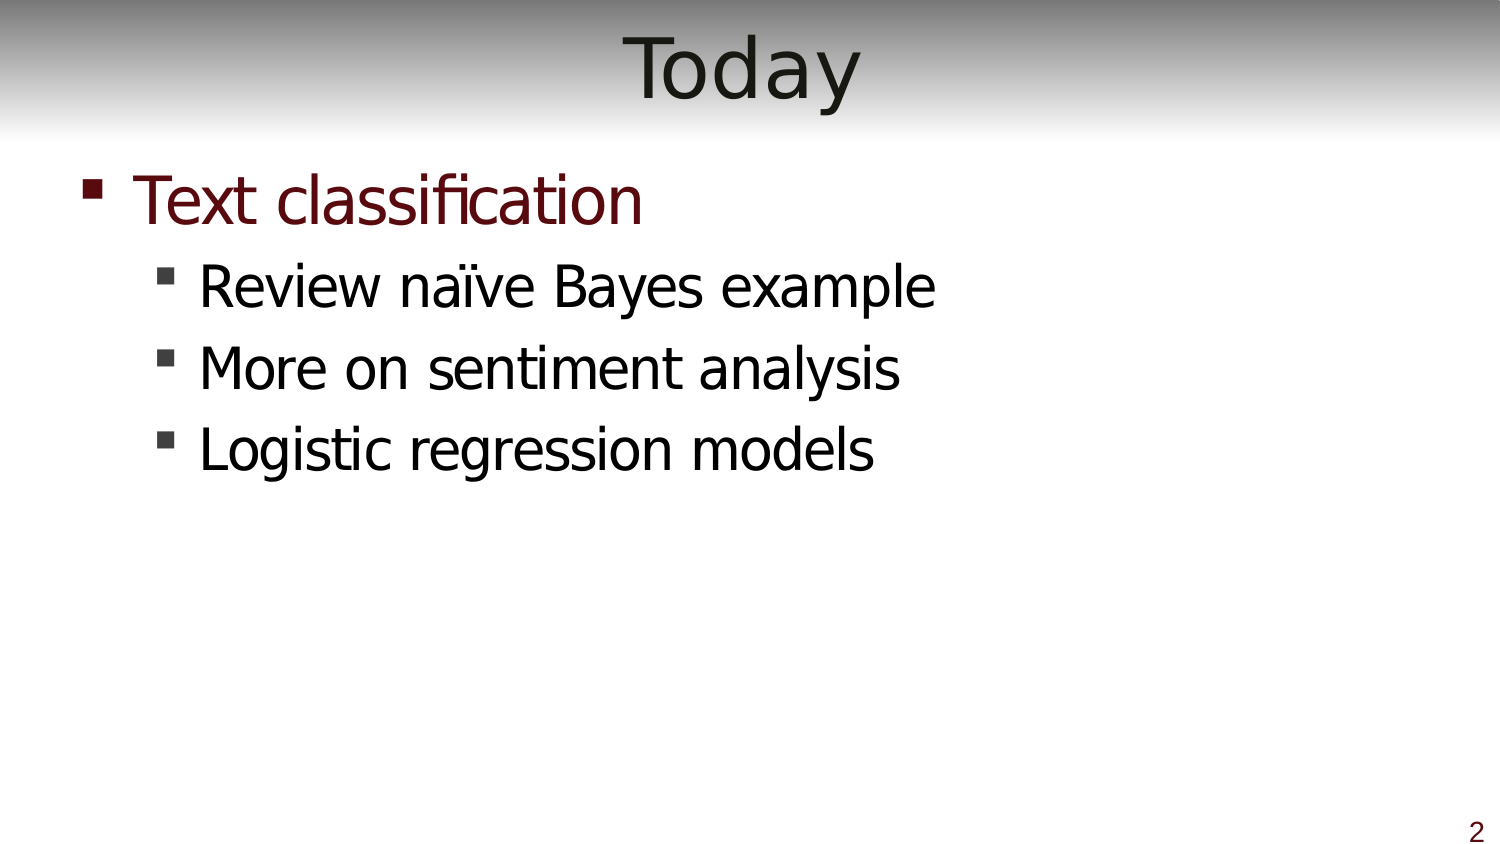

# Today
Text classification
Review naïve Bayes example
More on sentiment analysis
Logistic regression models

2